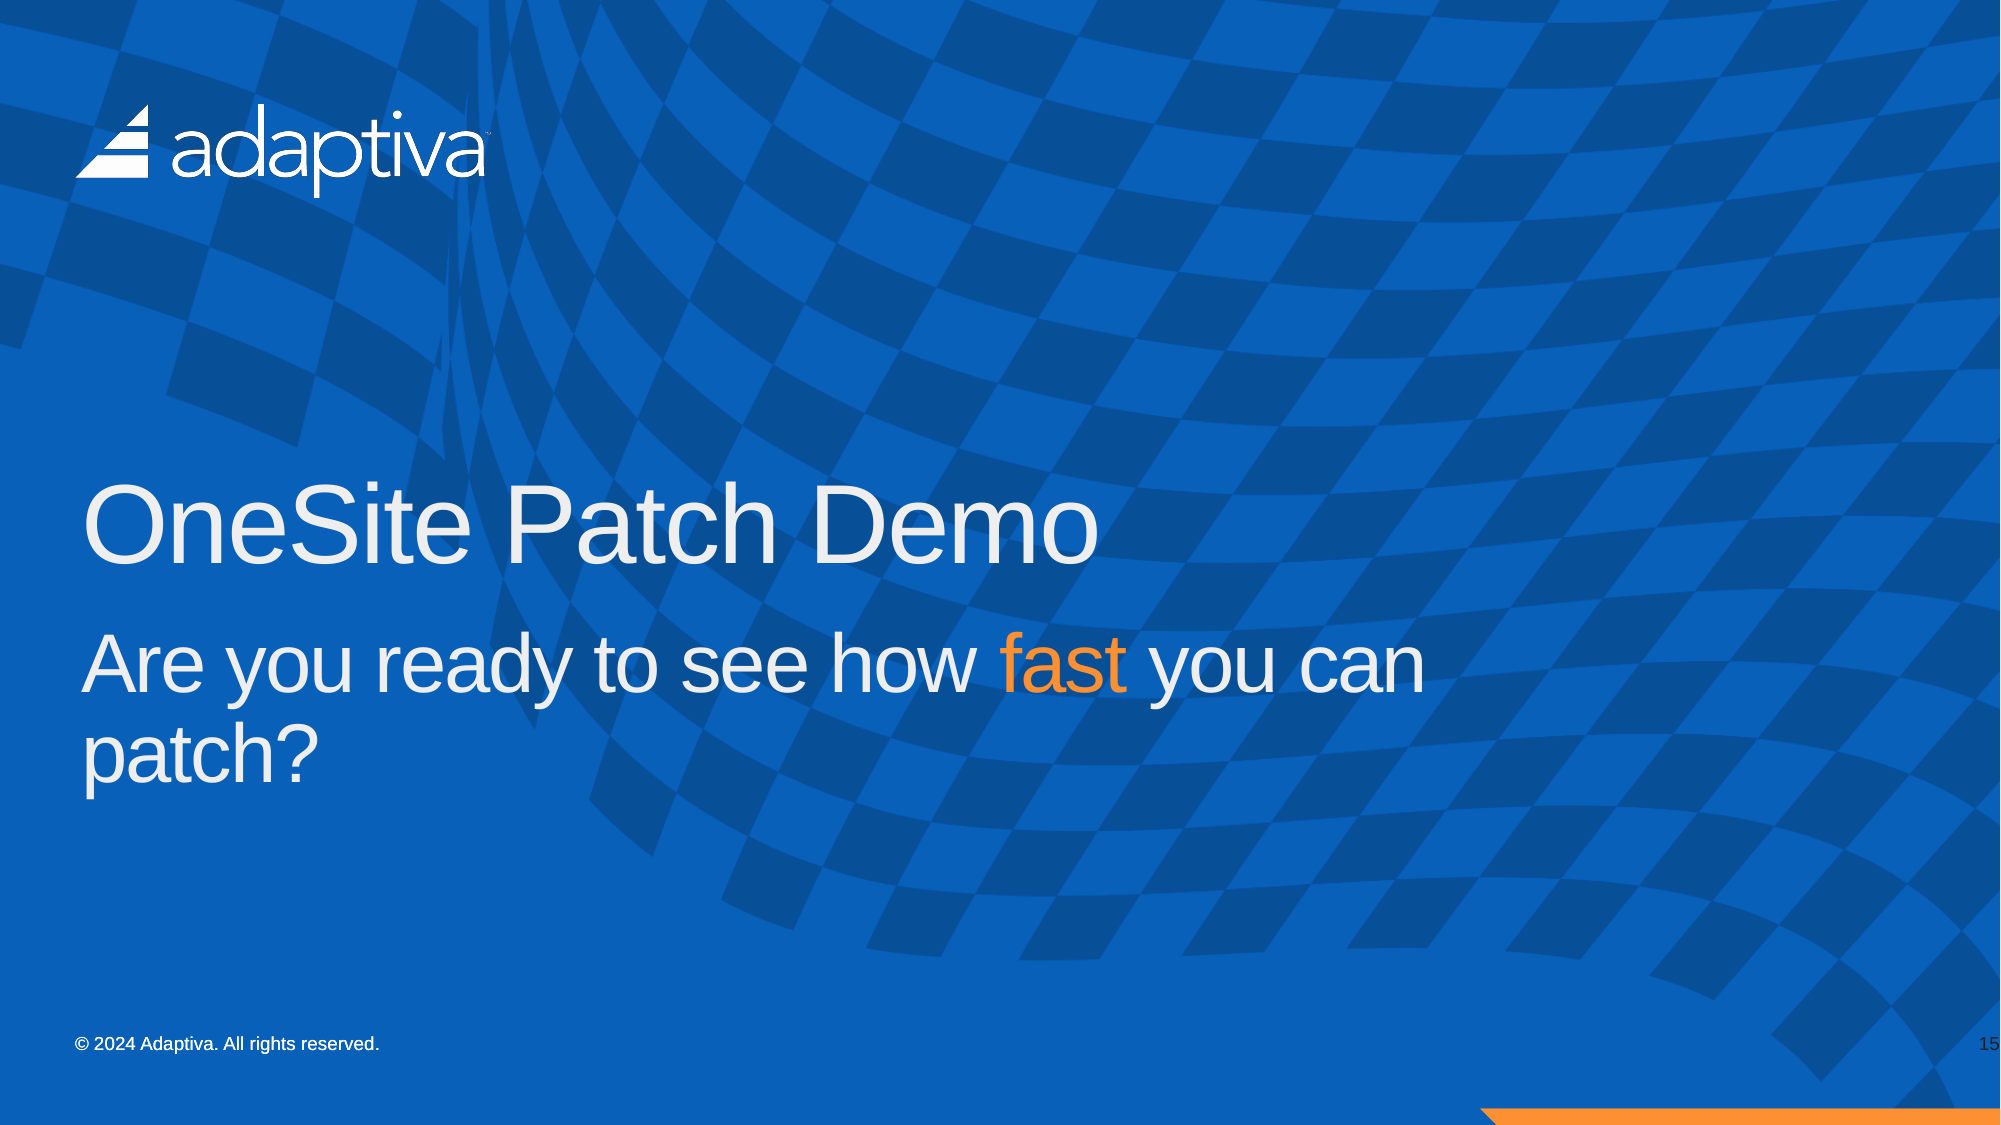

# OneSite Patch Demo
Are you ready to see how fast you can patch?

15